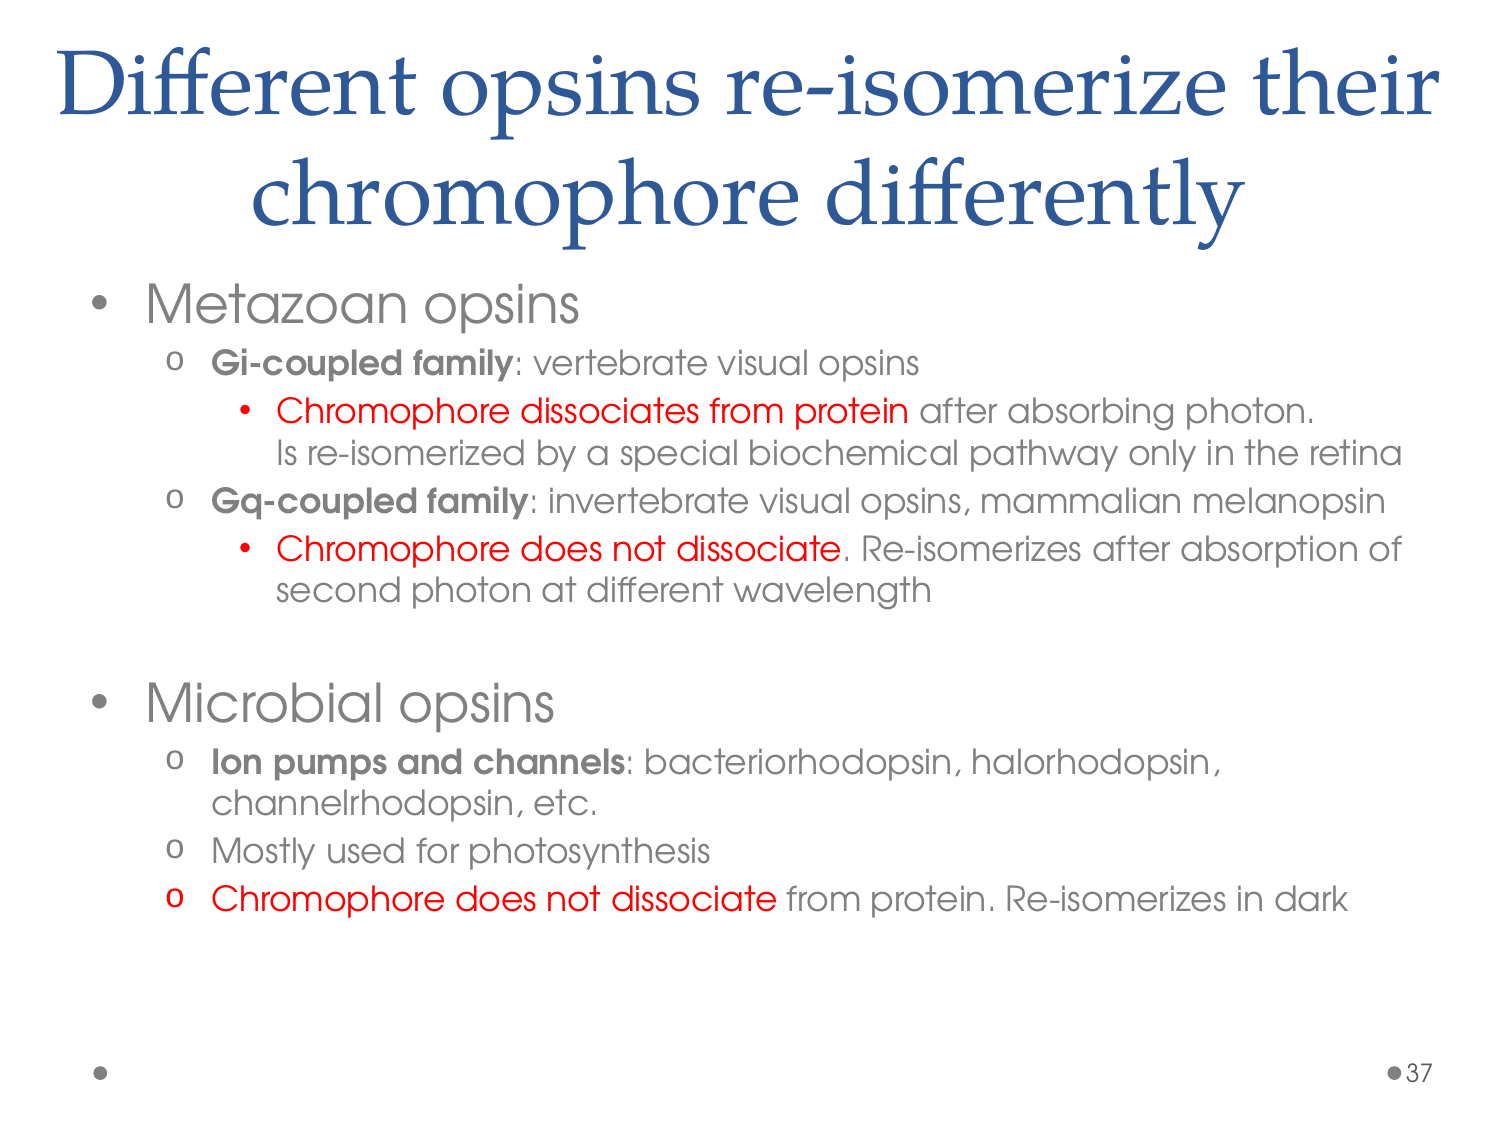

# Different opsins re-isomerize their chromophore differently
Metazoan opsins
Gi-coupled family: vertebrate visual opsins
Chromophore dissociates from protein after absorbing photon.
Is re-isomerized by a special biochemical pathway only in the retina
Gq-coupled family: invertebrate visual opsins, mammalian melanopsin
Chromophore does not dissociate. Re-isomerizes after absorption of second photon at different wavelength

Microbial opsins
Ion pumps and channels: bacteriorhodopsin, halorhodopsin, channelrhodopsin, etc.
Mostly used for photosynthesis
Chromophore does not dissociate from protein. Re-isomerizes in dark

37